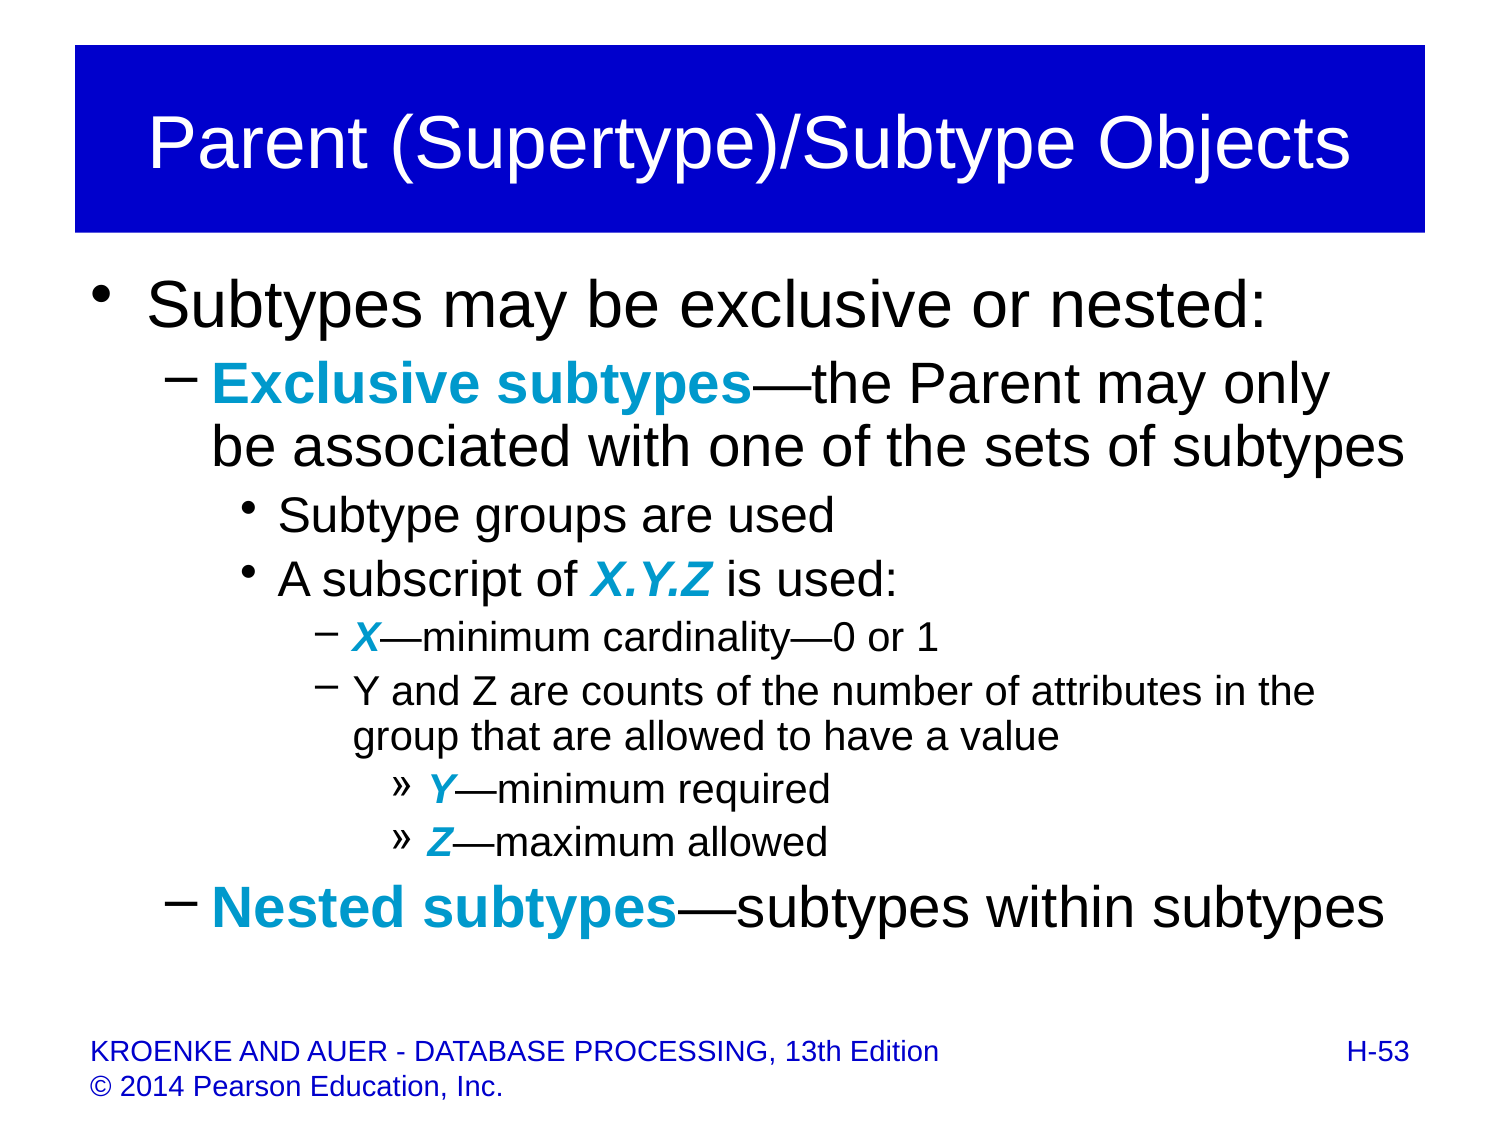

# Parent (Supertype)/Subtype Objects
Subtypes may be exclusive or nested:
Exclusive subtypes—the Parent may only be associated with one of the sets of subtypes
Subtype groups are used
A subscript of X.Y.Z is used:
X—minimum cardinality—0 or 1
Y and Z are counts of the number of attributes in the group that are allowed to have a value
Y—minimum required
Z—maximum allowed
Nested subtypes—subtypes within subtypes

H-53

KROENKE AND AUER - DATABASE PROCESSING, 13th Edition  © 2014 Pearson Education, Inc.